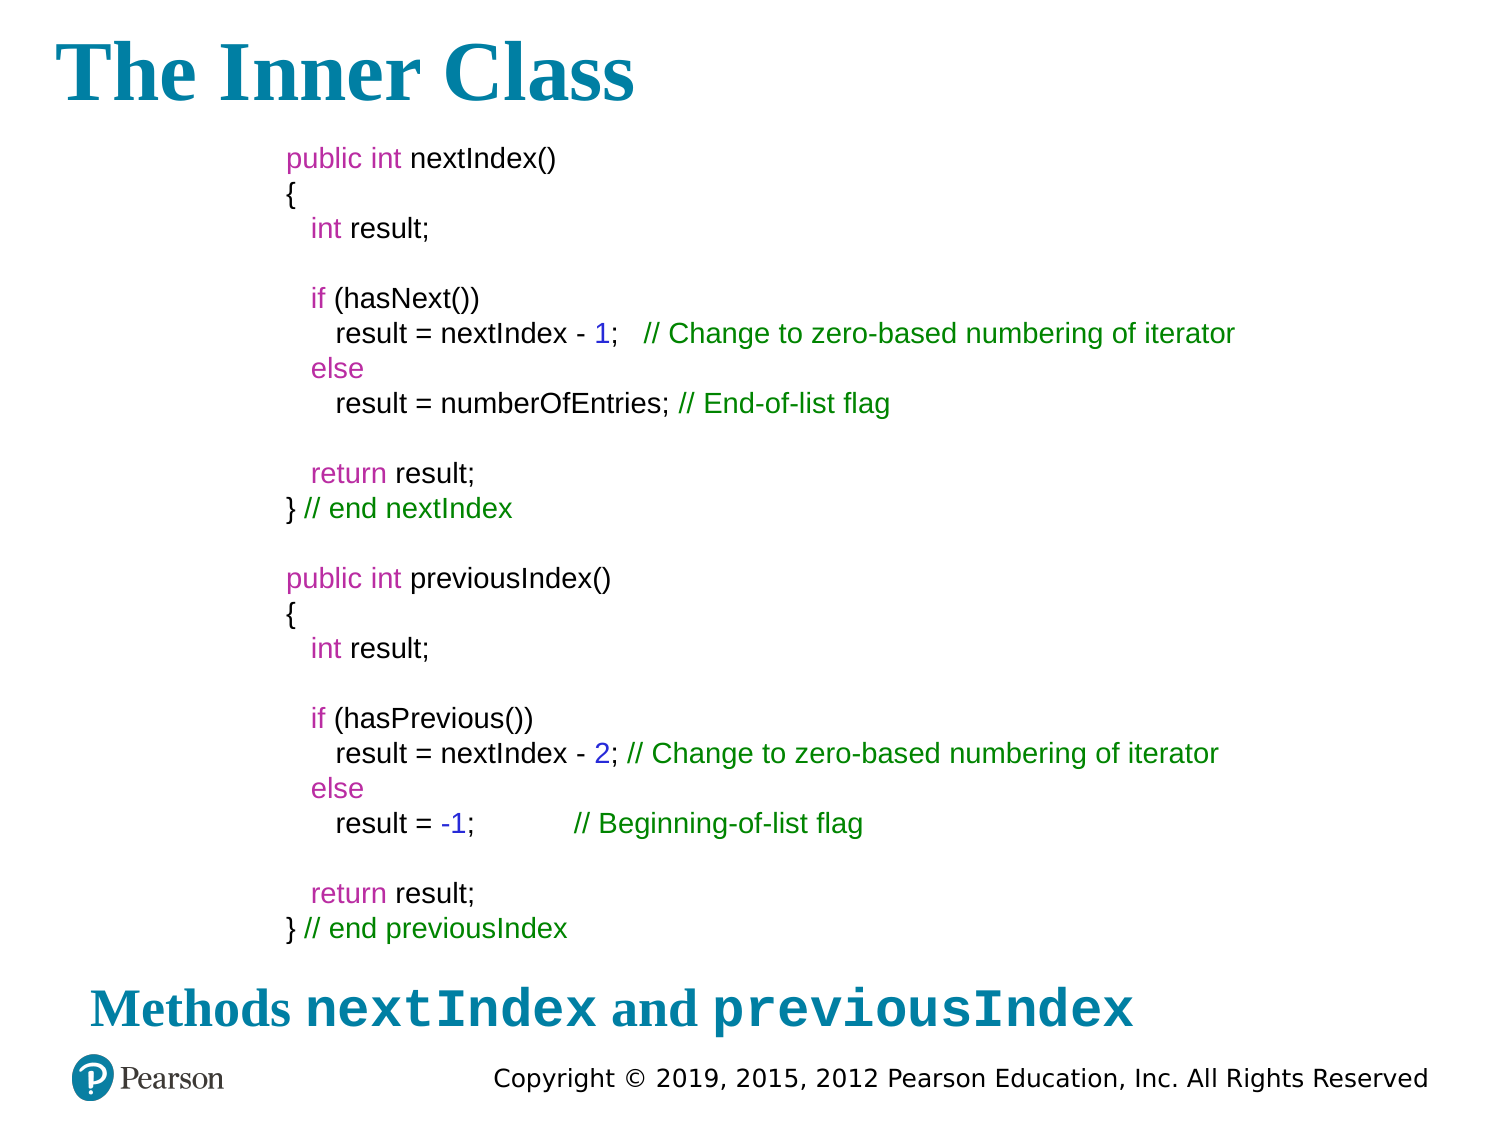

# The Inner Class
public int nextIndex()
{
   int result;

   if (hasNext())
      result = nextIndex - 1;   // Change to zero-based numbering of iterator
   else
      result = numberOfEntries; // End-of-list flag

   return result;
} // end nextIndex

public int previousIndex()
{
   int result;

   if (hasPrevious())
      result = nextIndex - 2; // Change to zero-based numbering of iterator
   else
      result = -1;            // Beginning-of-list flag

   return result;
} // end previousIndex
Methods nextIndex and previousIndex